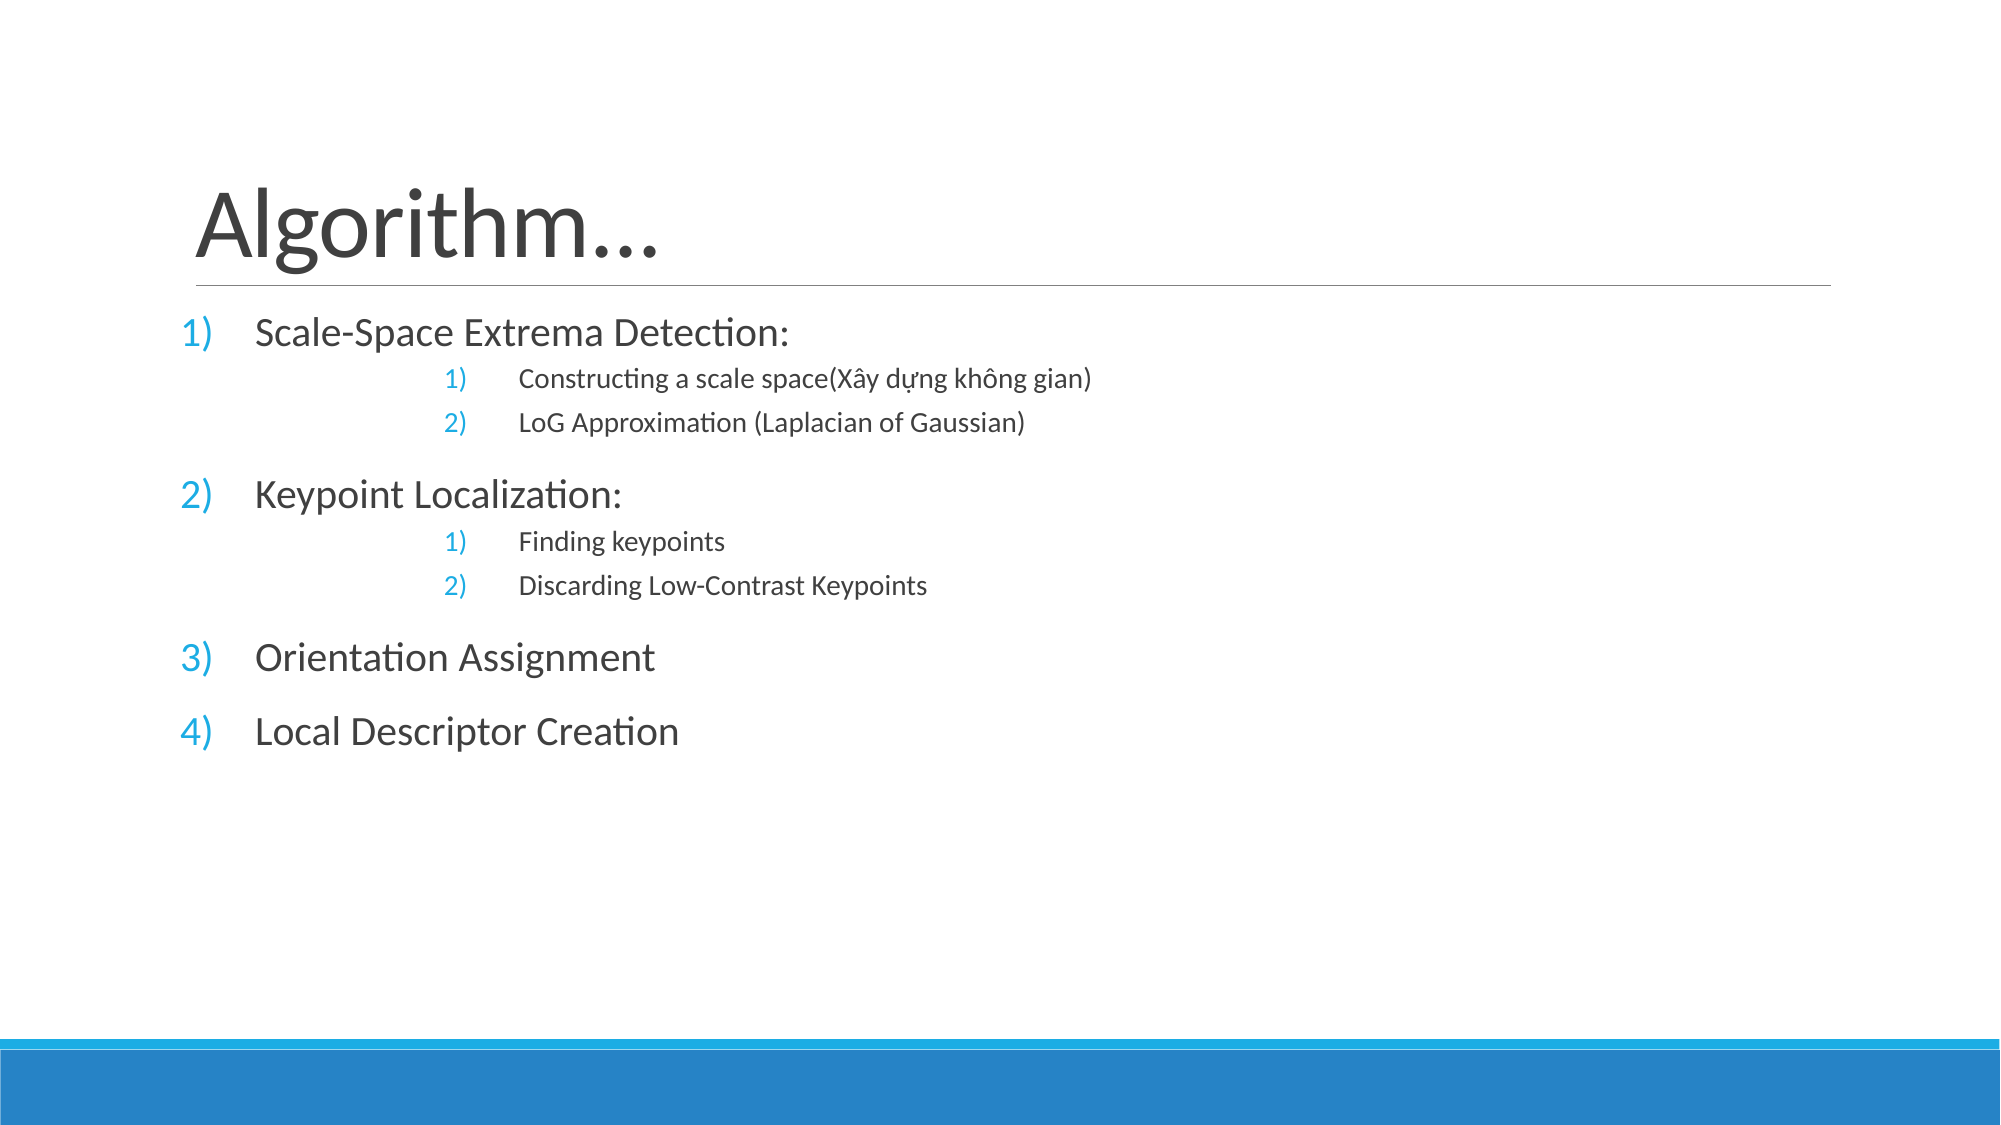

# Algorithm...
Scale-Space Extrema Detection:
Constructing a scale space(Xây dựng không gian)
LoG Approximation (Laplacian of Gaussian)
Keypoint Localization:
Finding keypoints
Discarding Low-Contrast Keypoints
Orientation Assignment
Local Descriptor Creation